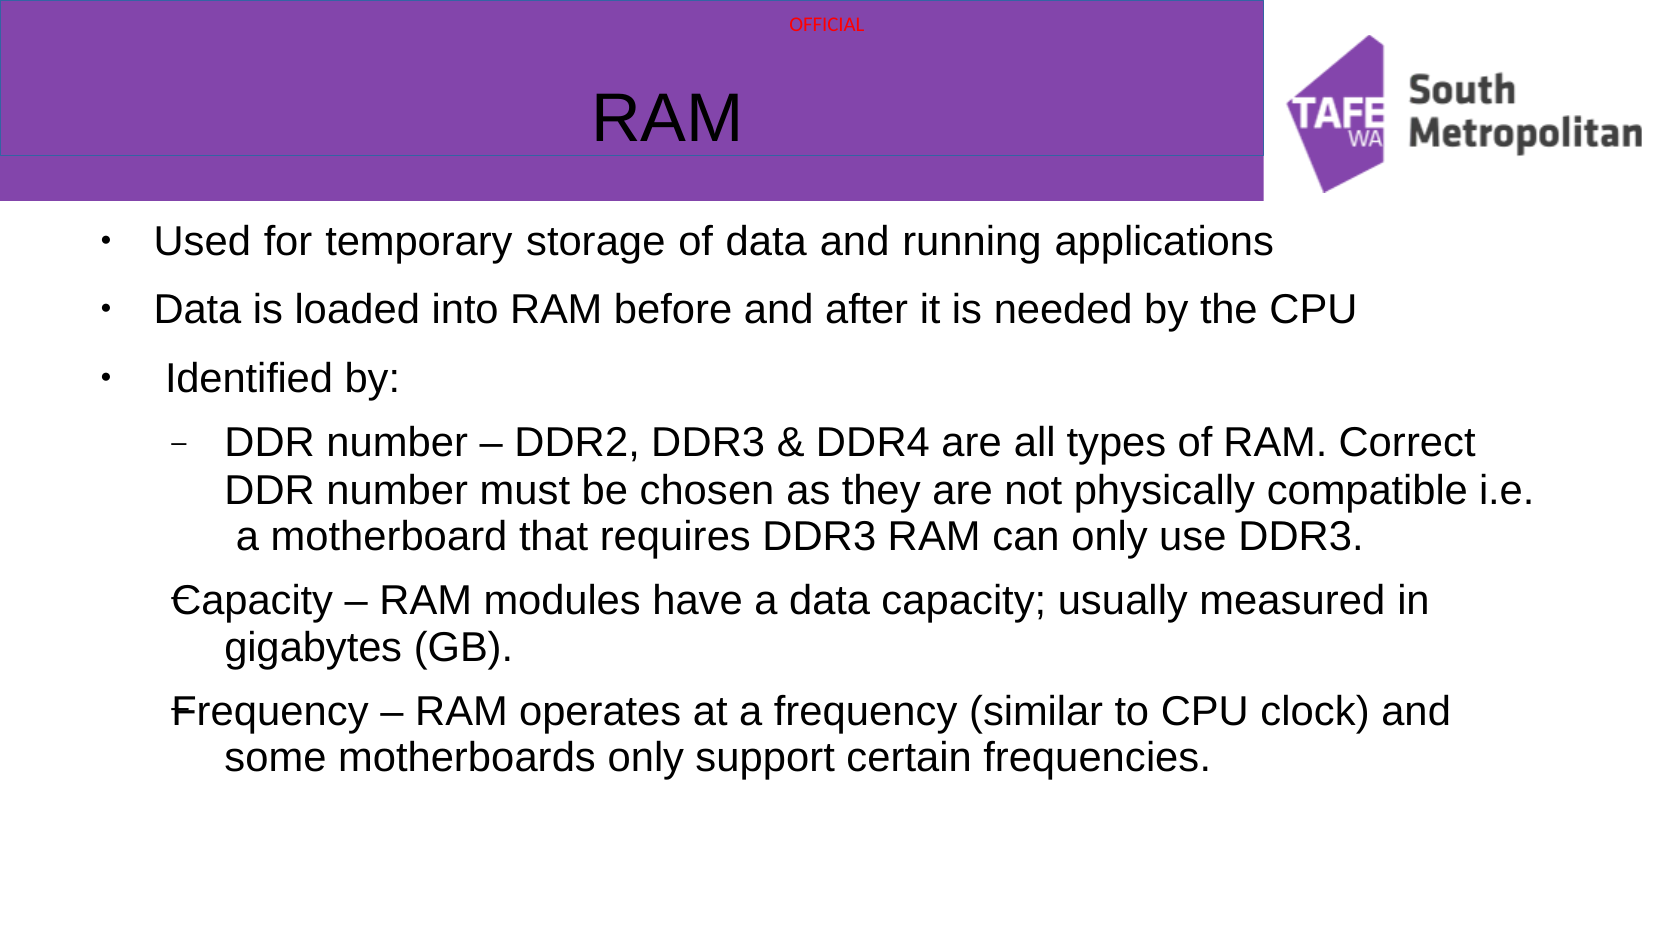

# RAM
Used for temporary storage of data and running applications  Data is loaded into RAM before and after it is needed by the CPU  Identified by:
●
●
●
–	DDR number – DDR2, DDR3 & DDR4 are all types of RAM. Correct  DDR number must be chosen as they are not physically compatible i.e.  a motherboard that requires DDR3 RAM can only use DDR3.
Capacity – RAM modules have a data capacity; usually measured in  gigabytes (GB).
Frequency – RAM operates at a frequency (similar to CPU clock) and  some motherboards only support certain frequencies.
–
–